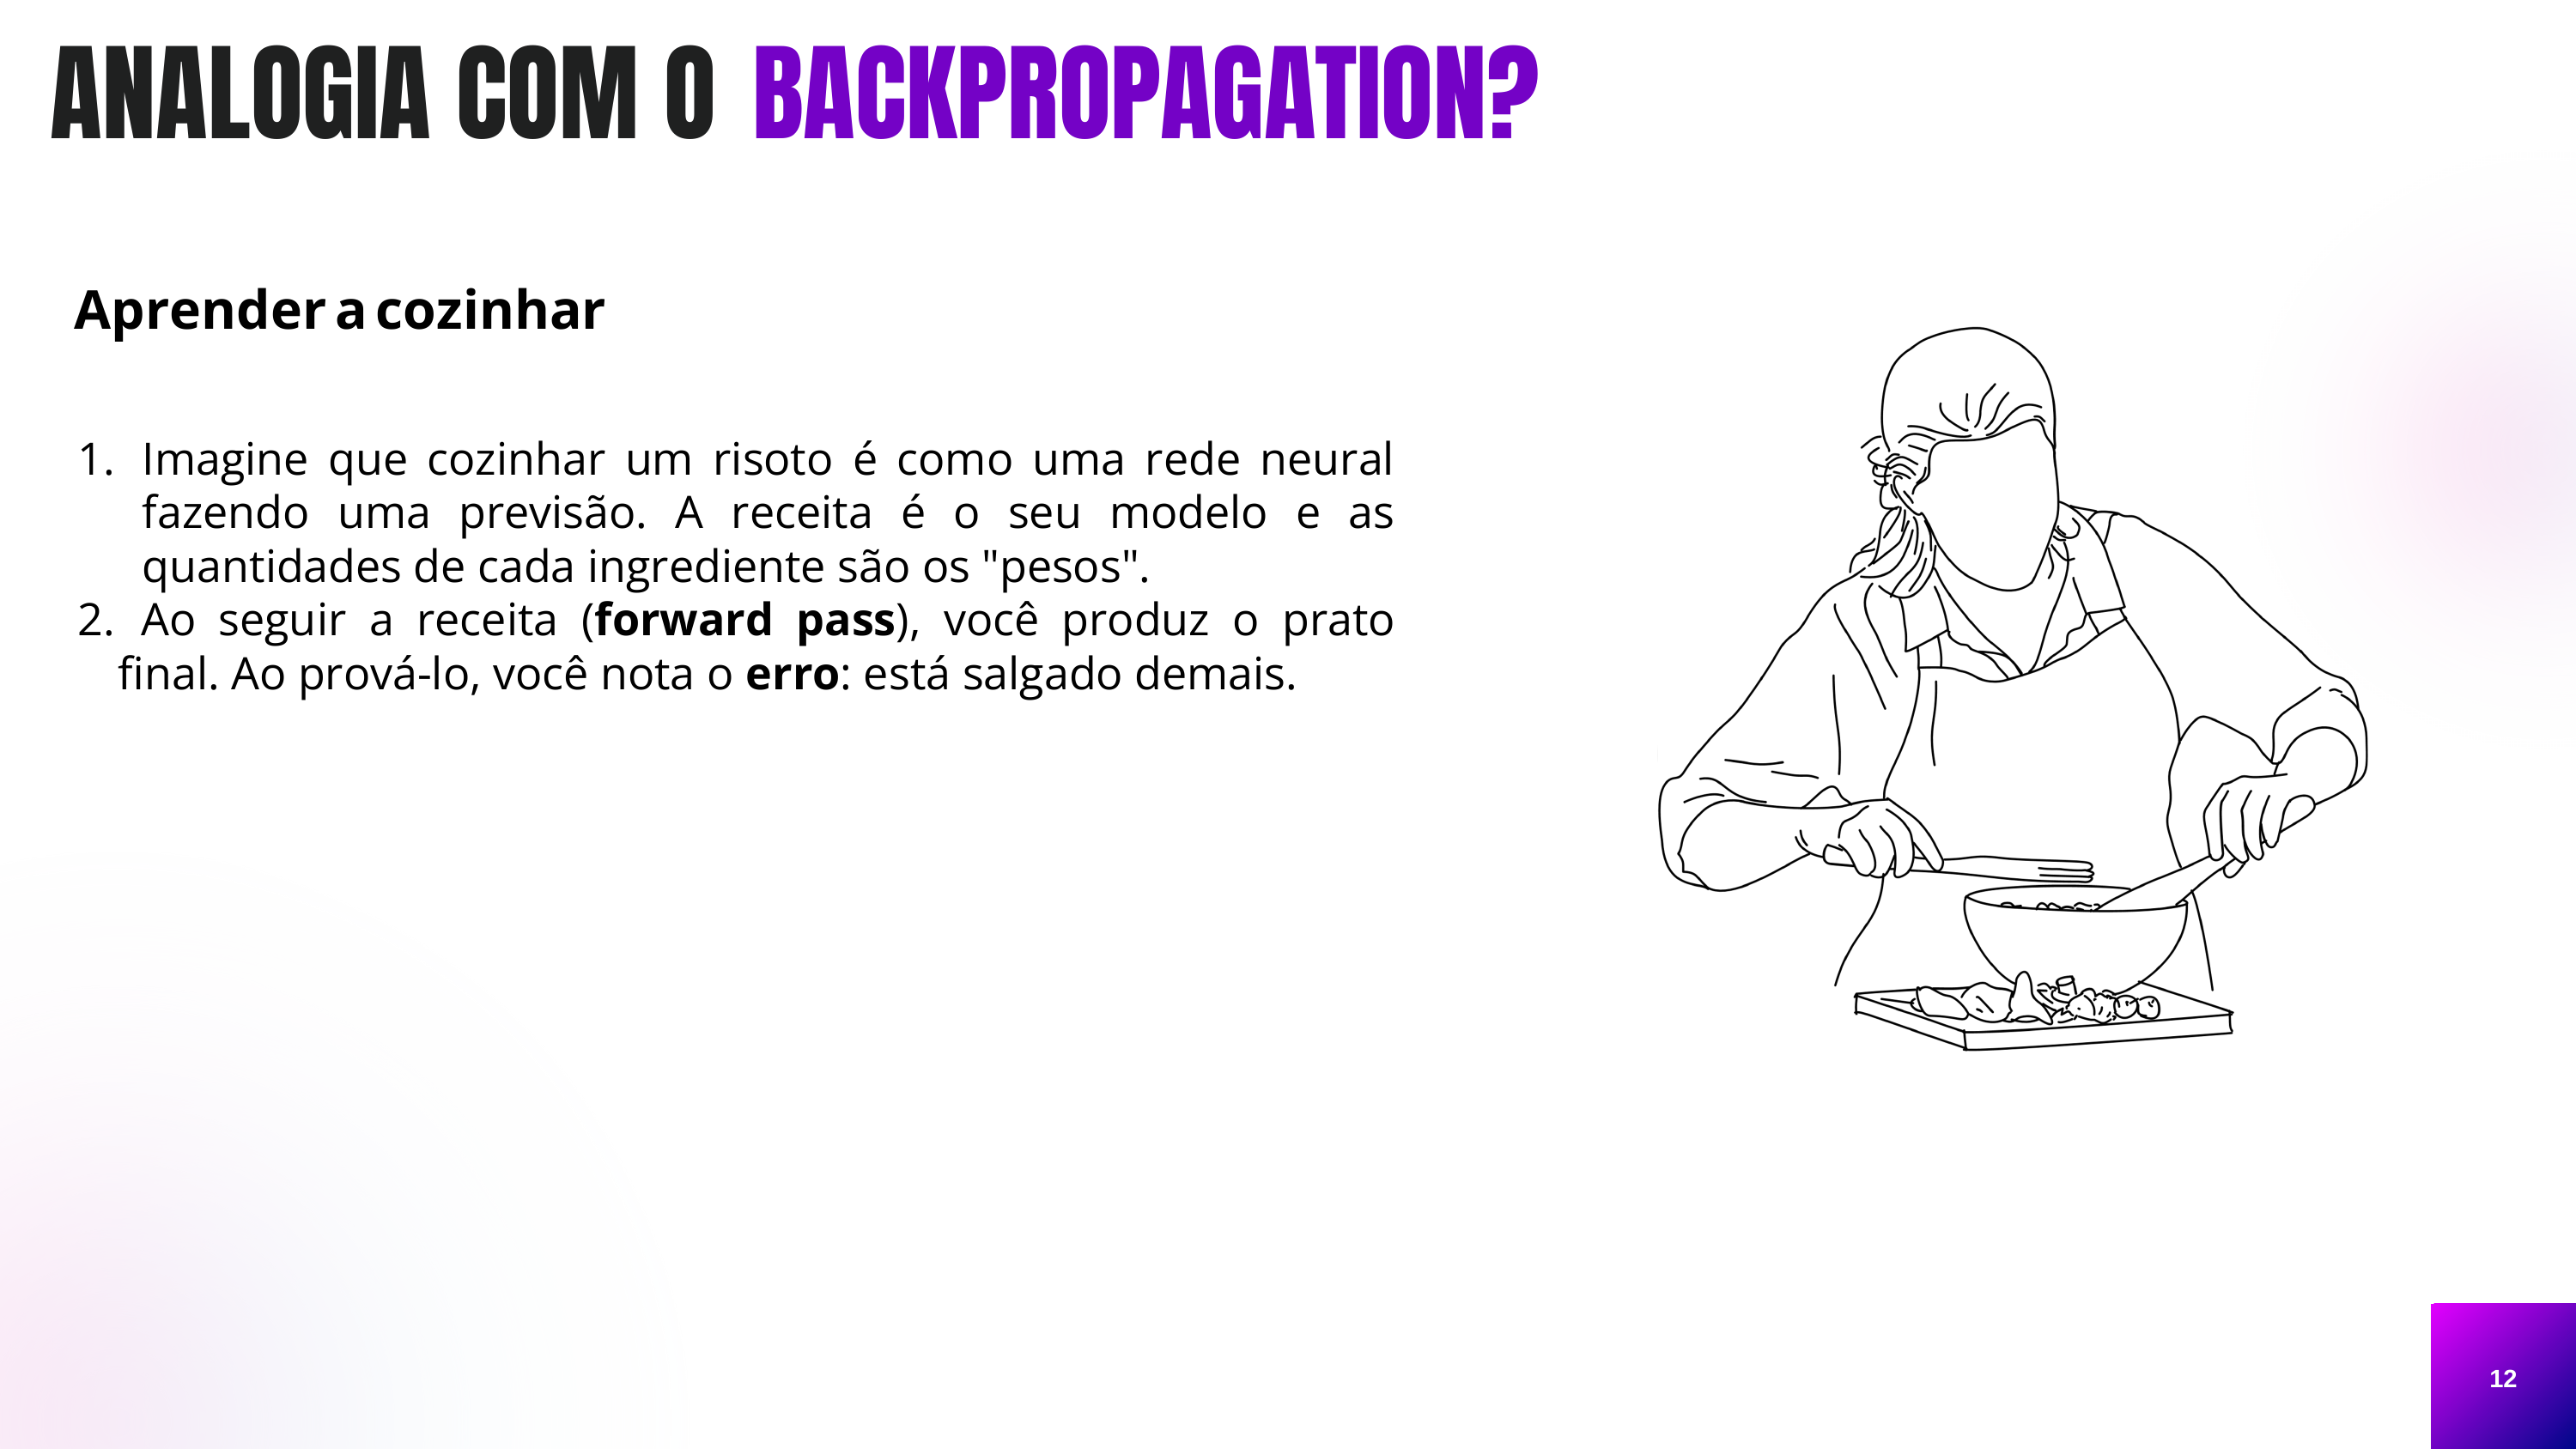

ANALOGIA COM O
BACKPROPAGATION?

Aprender a cozinhar

Imagine que cozinhar um risoto é como uma rede neural fazendo uma previsão. A receita é o seu modelo e as quantidades de cada ingrediente são os "pesos".
 Ao seguir a receita (forward pass), você produz o prato final. Ao prová-lo, você nota o erro: está salgado demais.

12